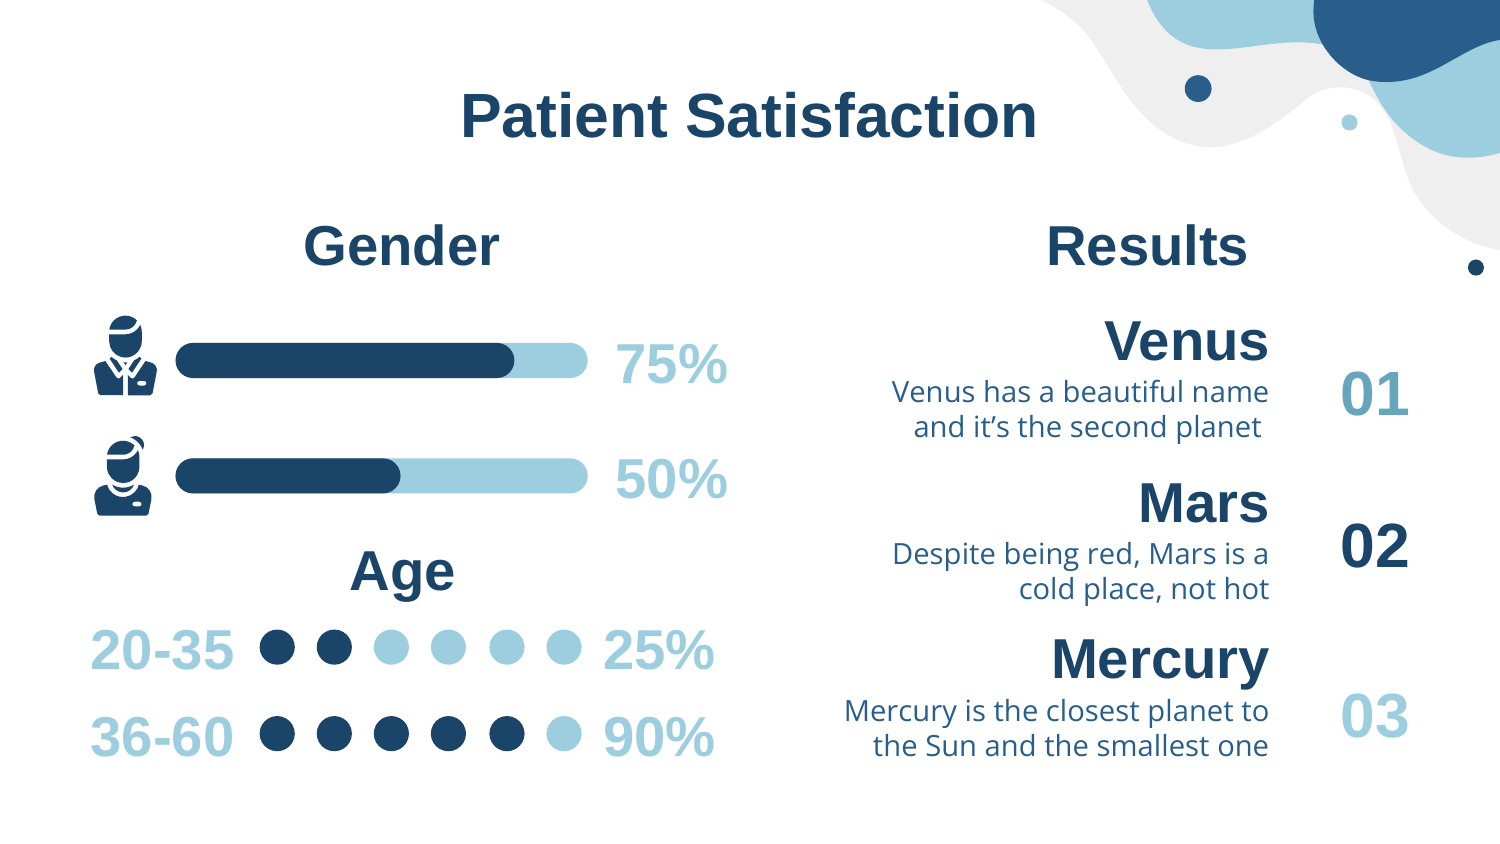

# Patient Satisfaction
Gender
Results
Venus

01
75%

Venus has a beautiful name and it’s the second planet

50%

Mars
02
Despite being red, Mars is a cold place, not hot
Age
20-35
25%
Mercury

03
Mercury is the closest planet to the Sun and the smallest one
36-60
90%